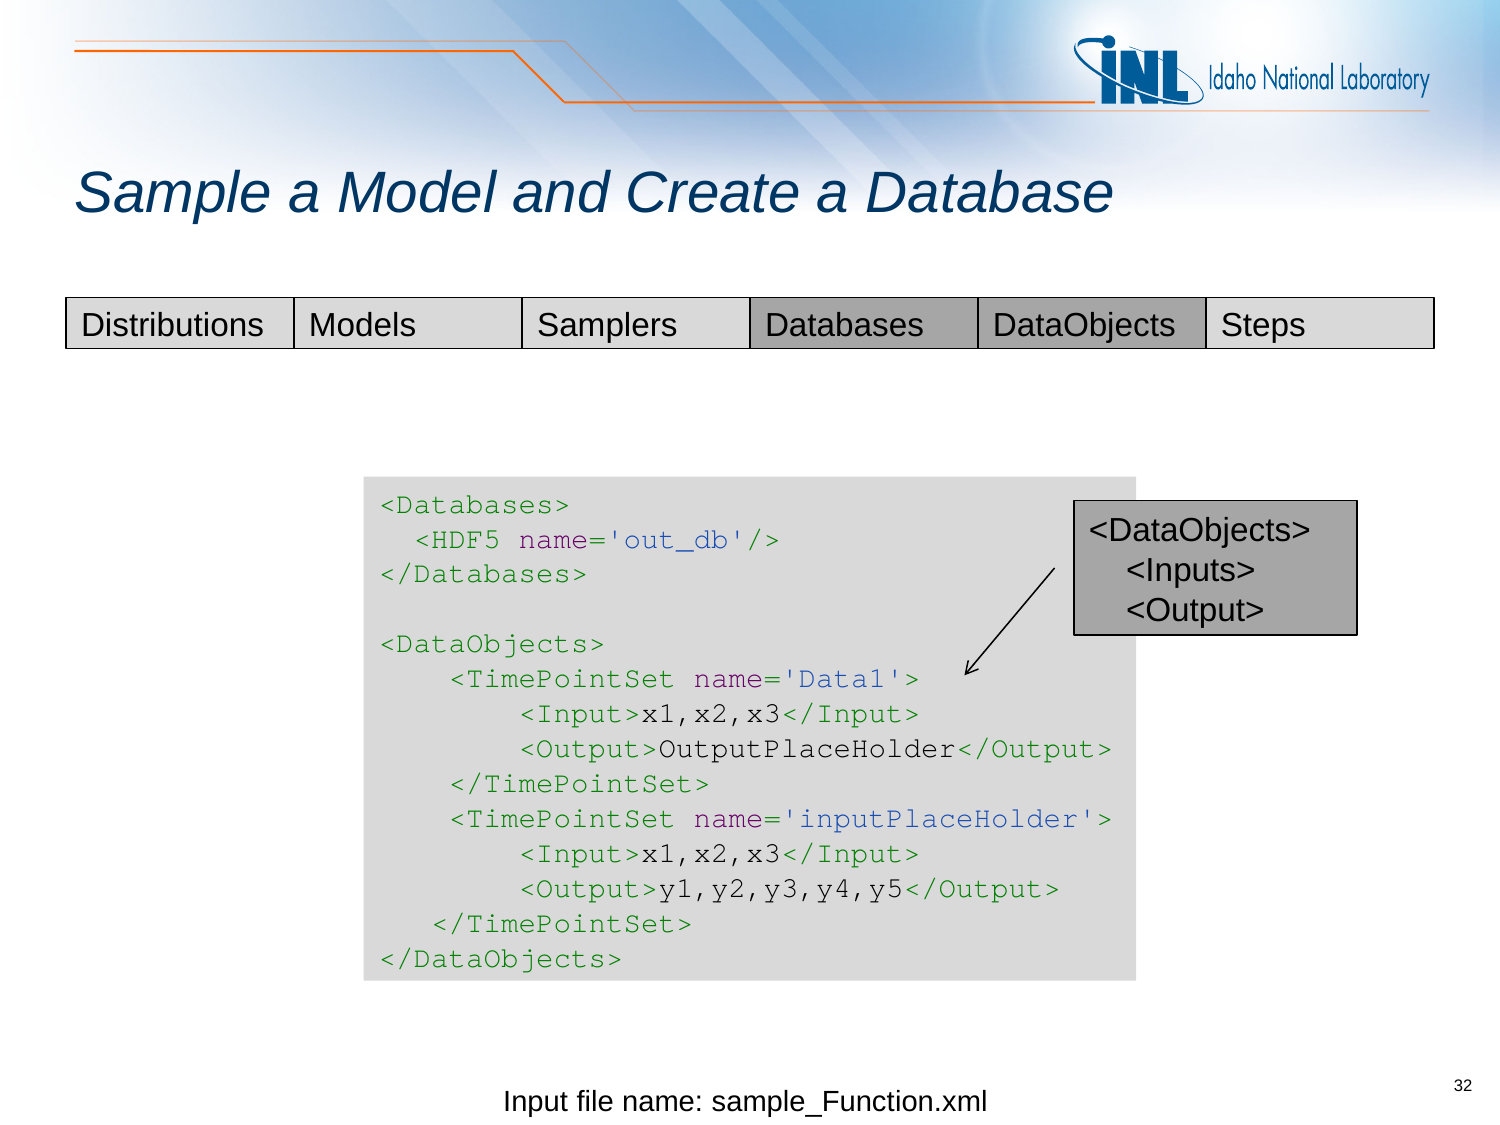

# Sample a Model and Create a Database
Distributions
Models
Samplers
Databases
DataObjects
Steps
<Databases>
  <HDF5 name='out_db'/>
</Databases>

<DataObjects>
    <TimePointSet name='Data1'>
        <Input>x1,x2,x3</Input>
        <Output>OutputPlaceHolder</Output>
    </TimePointSet>
    <TimePointSet name='inputPlaceHolder'>
        <Input>x1,x2,x3</Input>
        <Output>y1,y2,y3,y4,y5</Output>
   </TimePointSet>
</DataObjects>
<DataObjects>
    <Inputs>
    <Output>
Input file name: sample_Function.xml
32